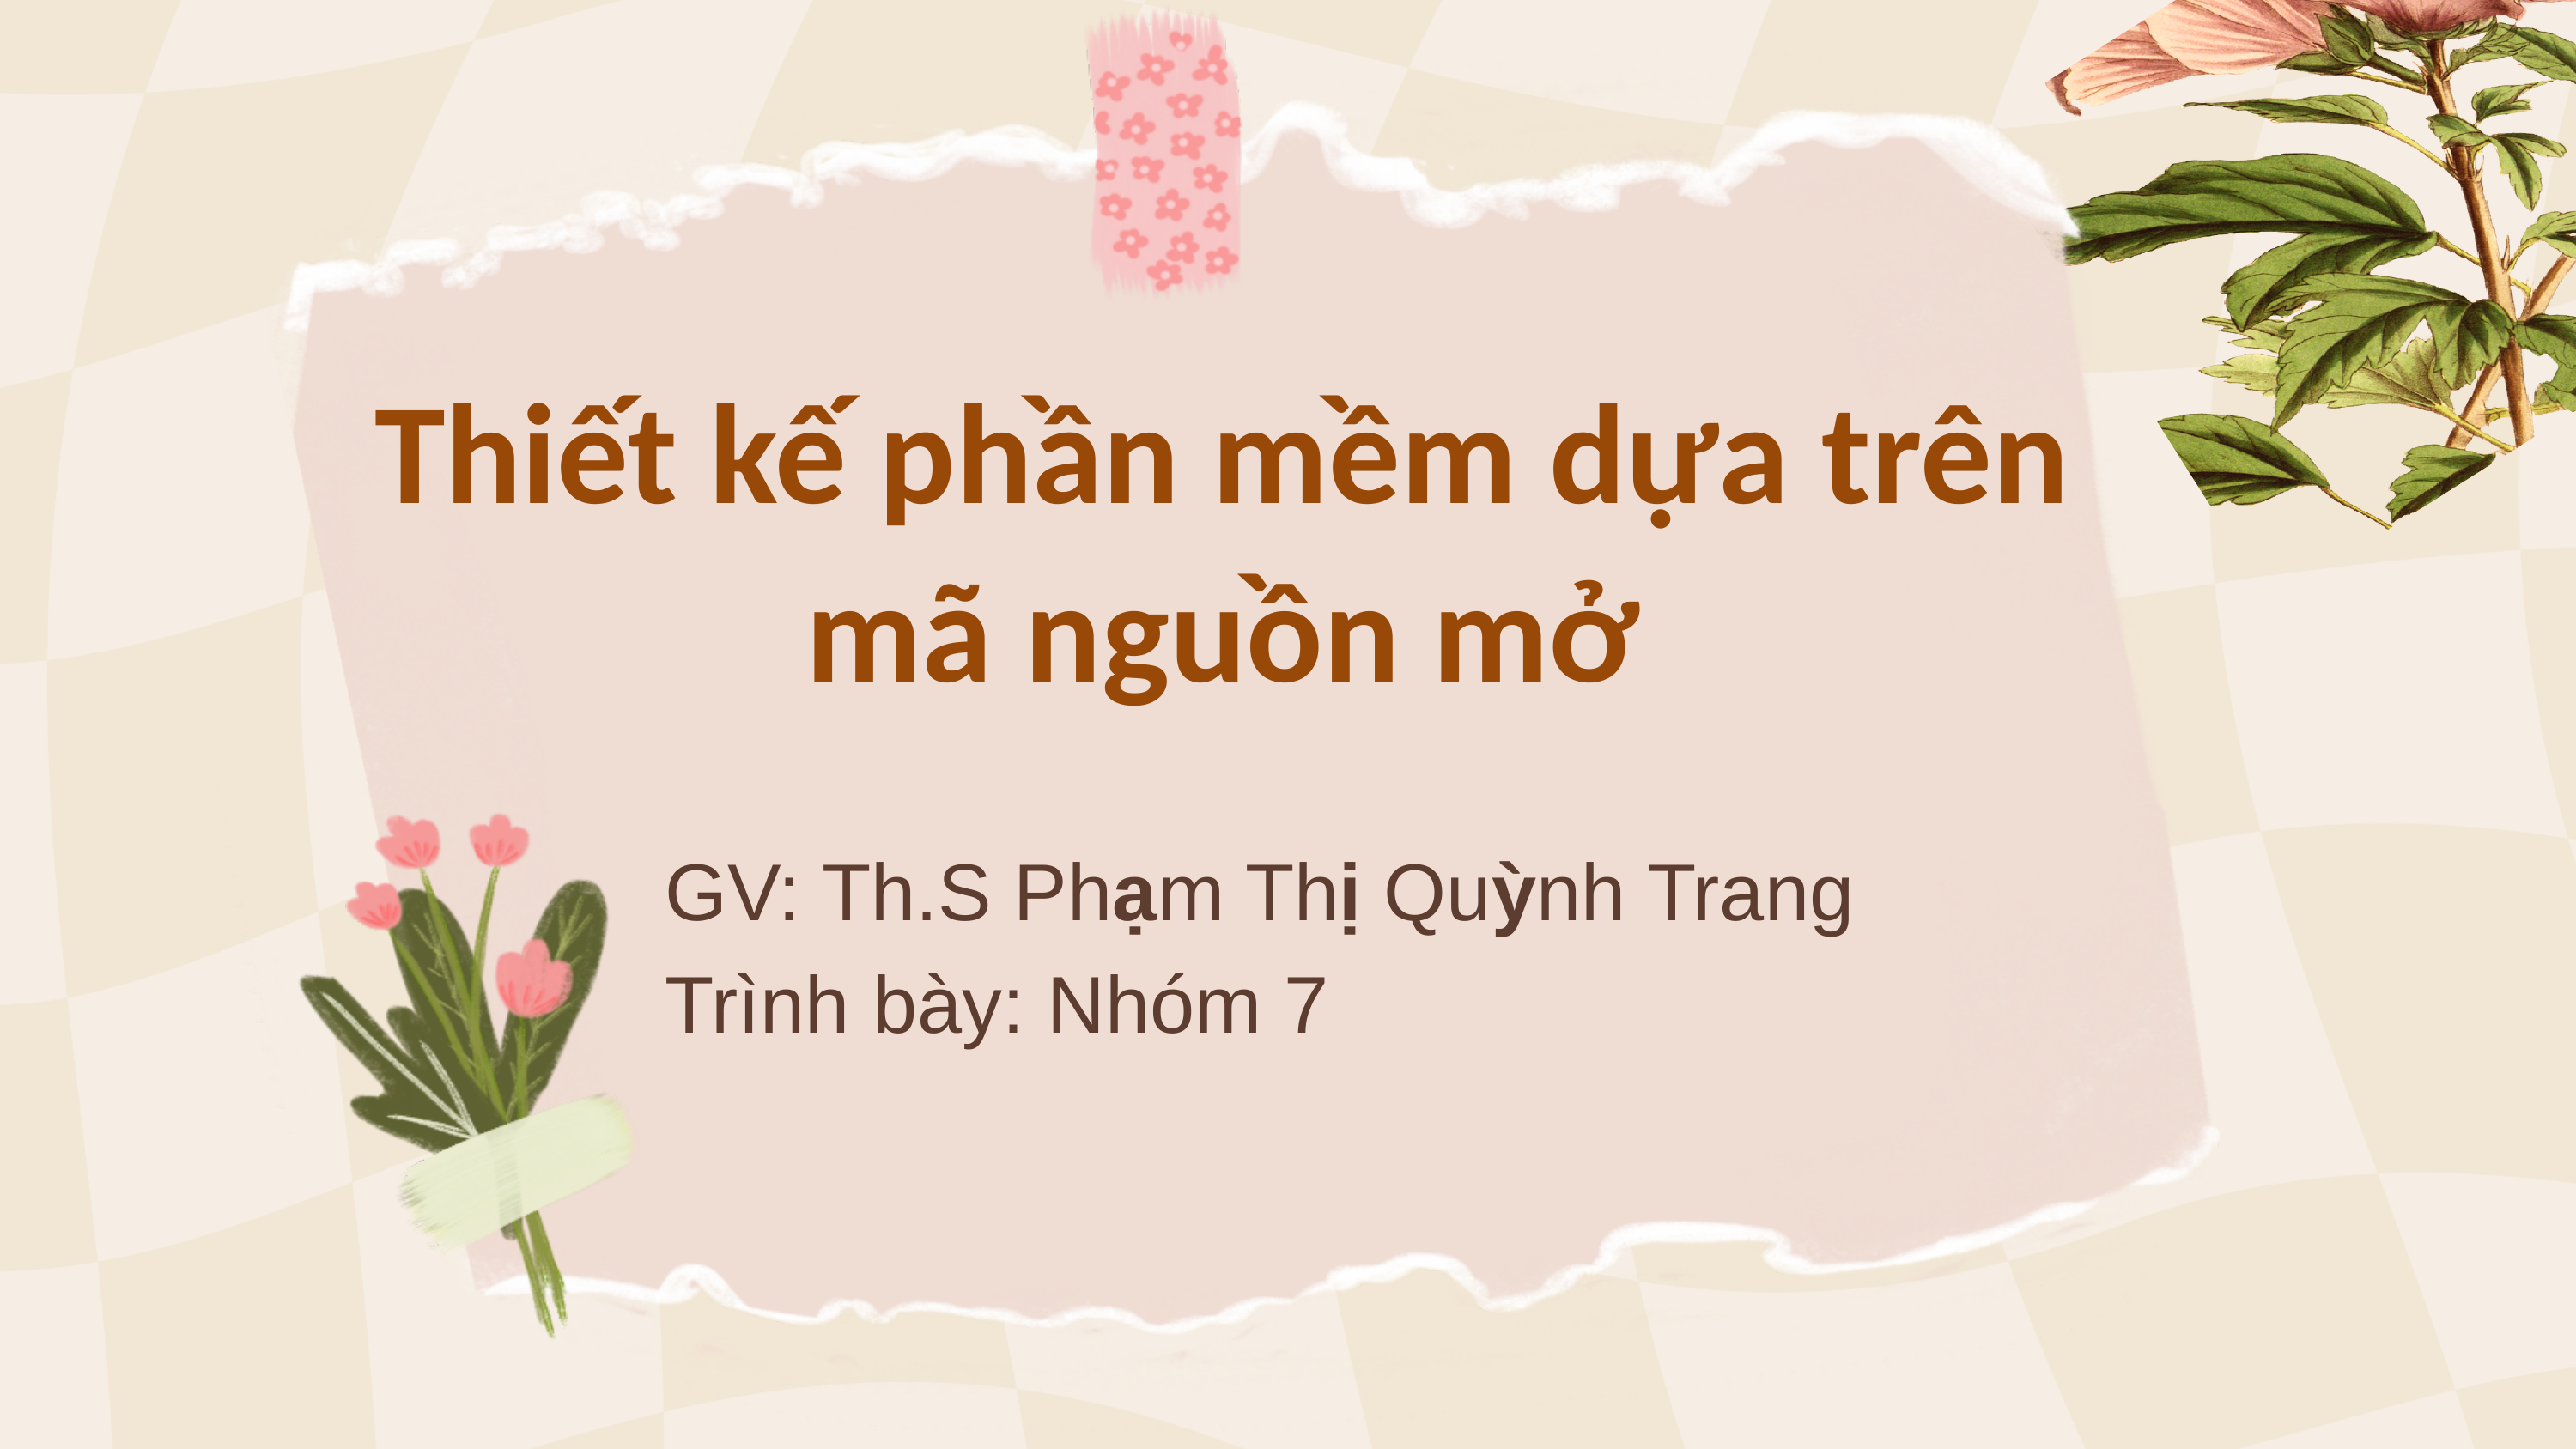

Thiết kế phần mềm dựa trên mã nguồn mở
GV: Th.S Phạm Thị Quỳnh Trang
Trình bày: Nhóm 7